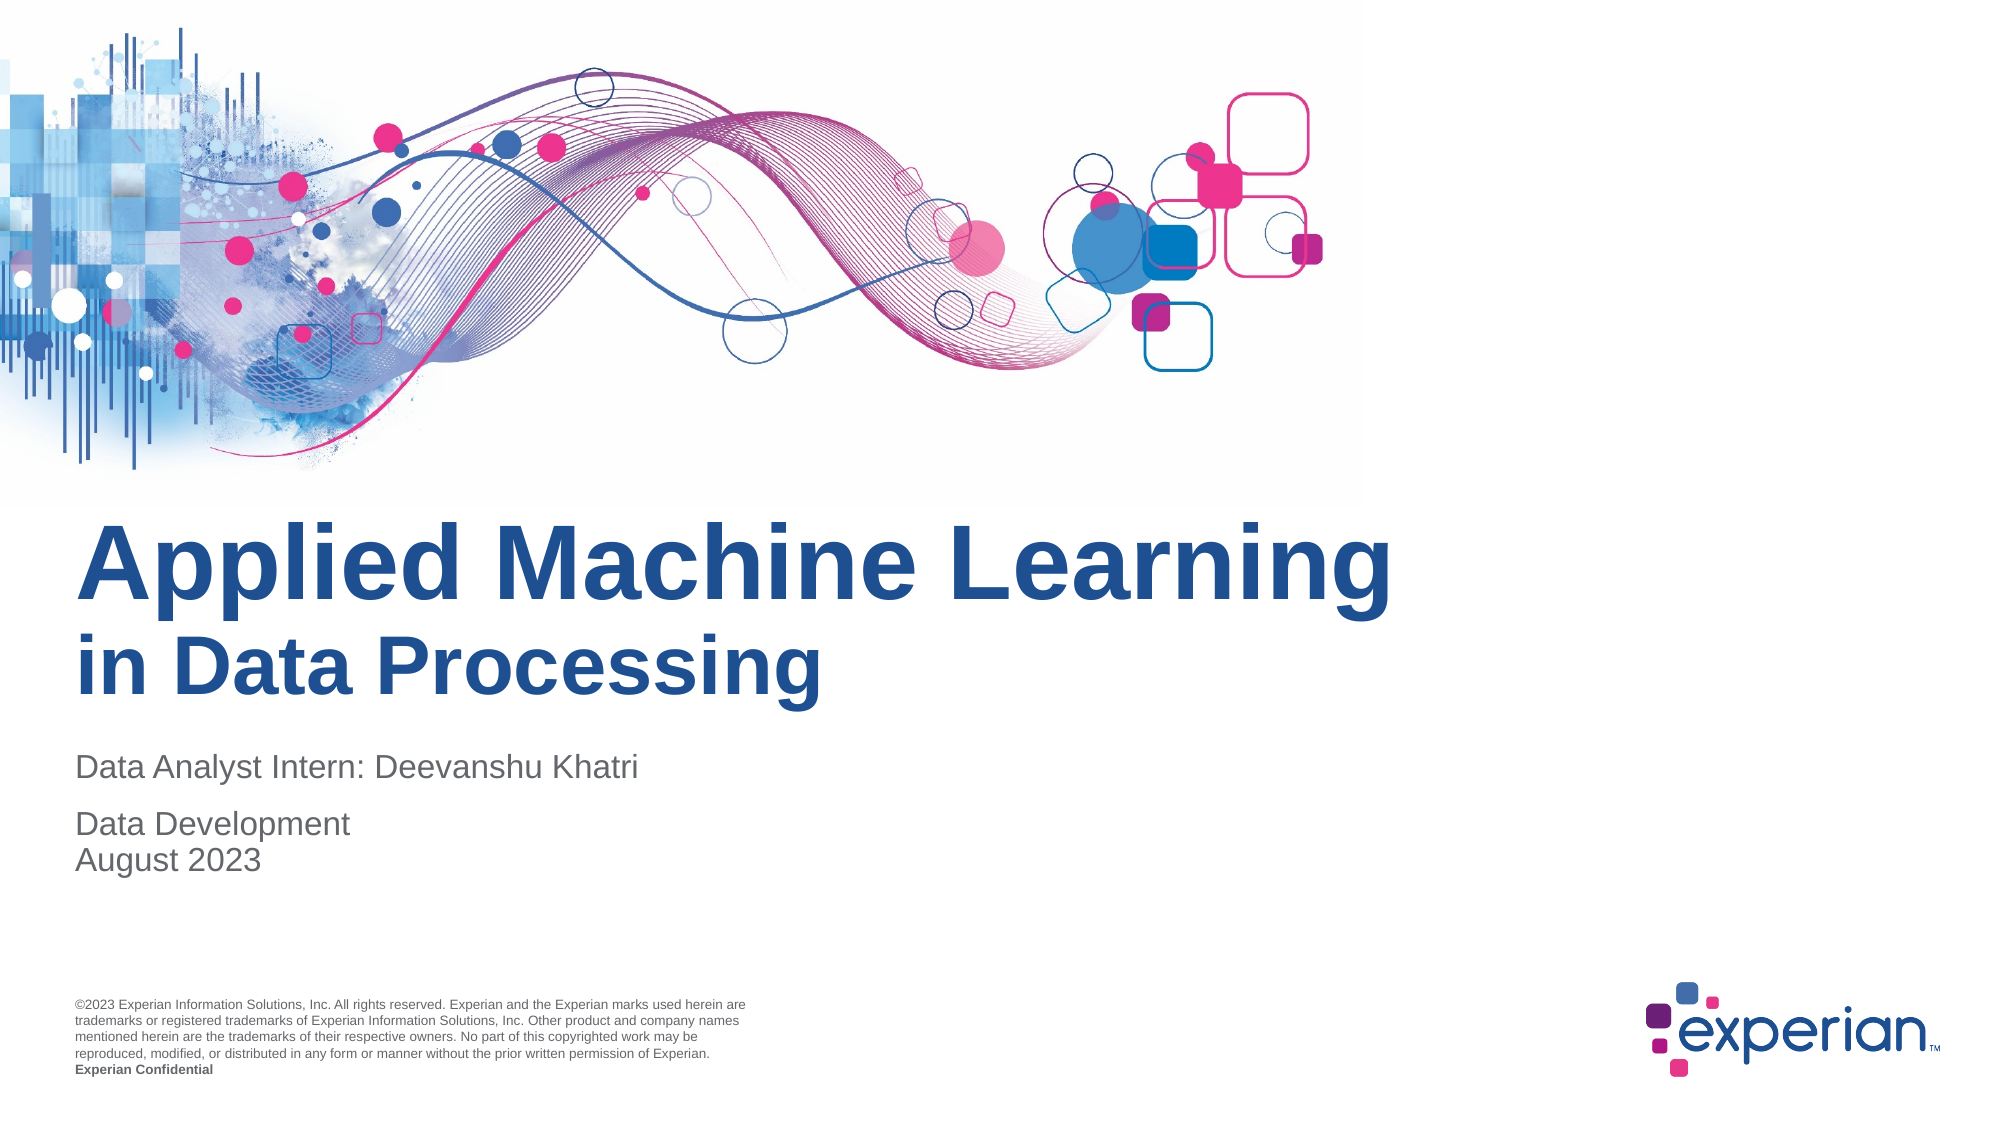

# Applied Machine Learning in Data Processing
Data Analyst Intern: Deevanshu Khatri
Data Development
August 2023

©2023 Experian Information Solutions, Inc. All rights reserved. Experian and the Experian marks used herein are trademarks or registered trademarks of Experian Information Solutions, Inc. Other product and company names mentioned herein are the trademarks of their respective owners. No part of this copyrighted work may be reproduced, modified, or distributed in any form or manner without the prior written permission of Experian.
Experian Confidential